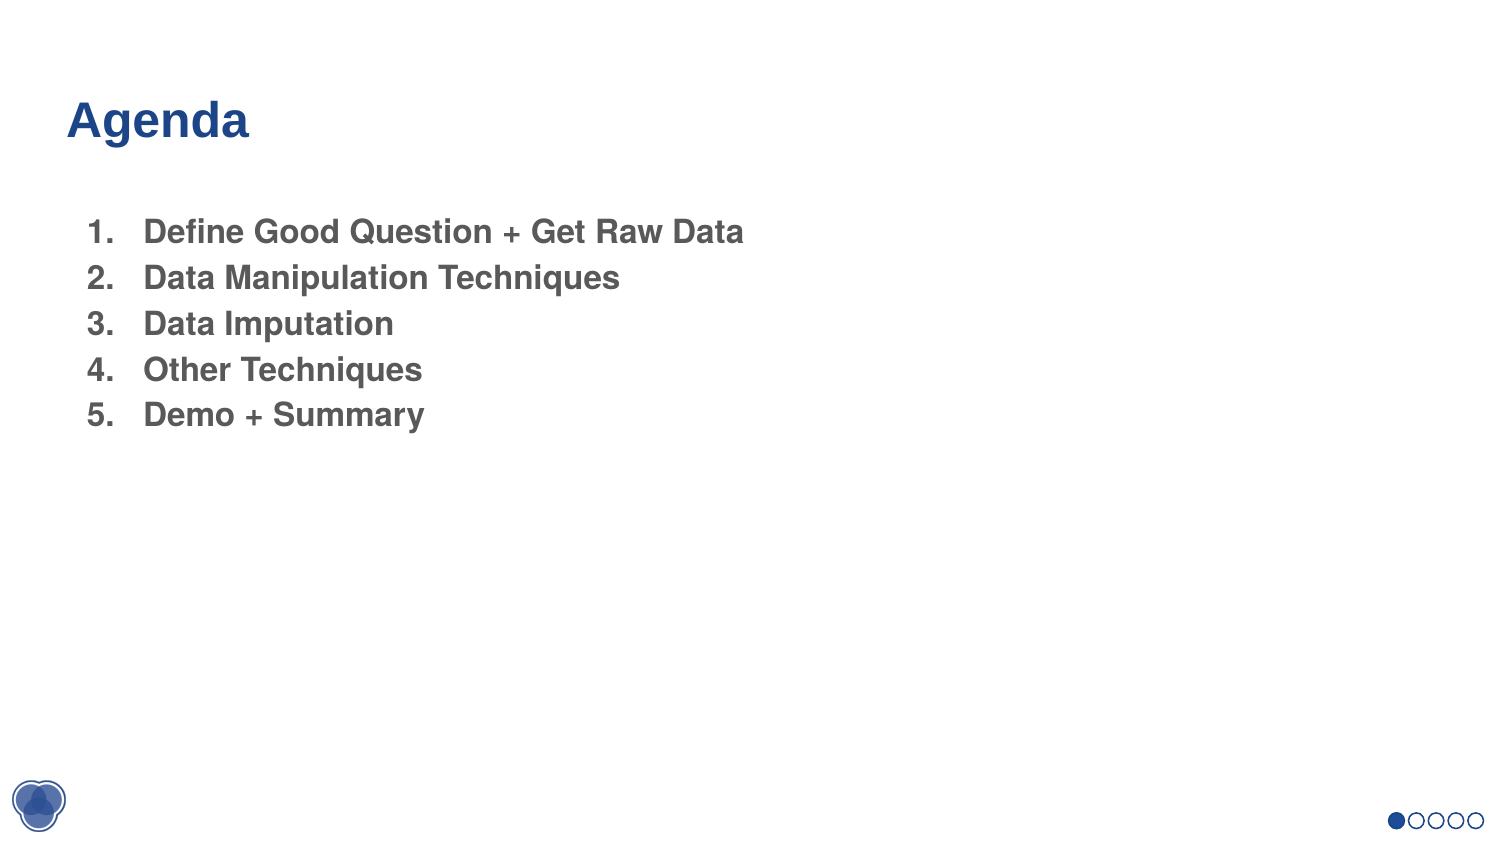

# Agenda
Define Good Question + Get Raw Data
Data Manipulation Techniques
Data Imputation
Other Techniques
Demo + Summary